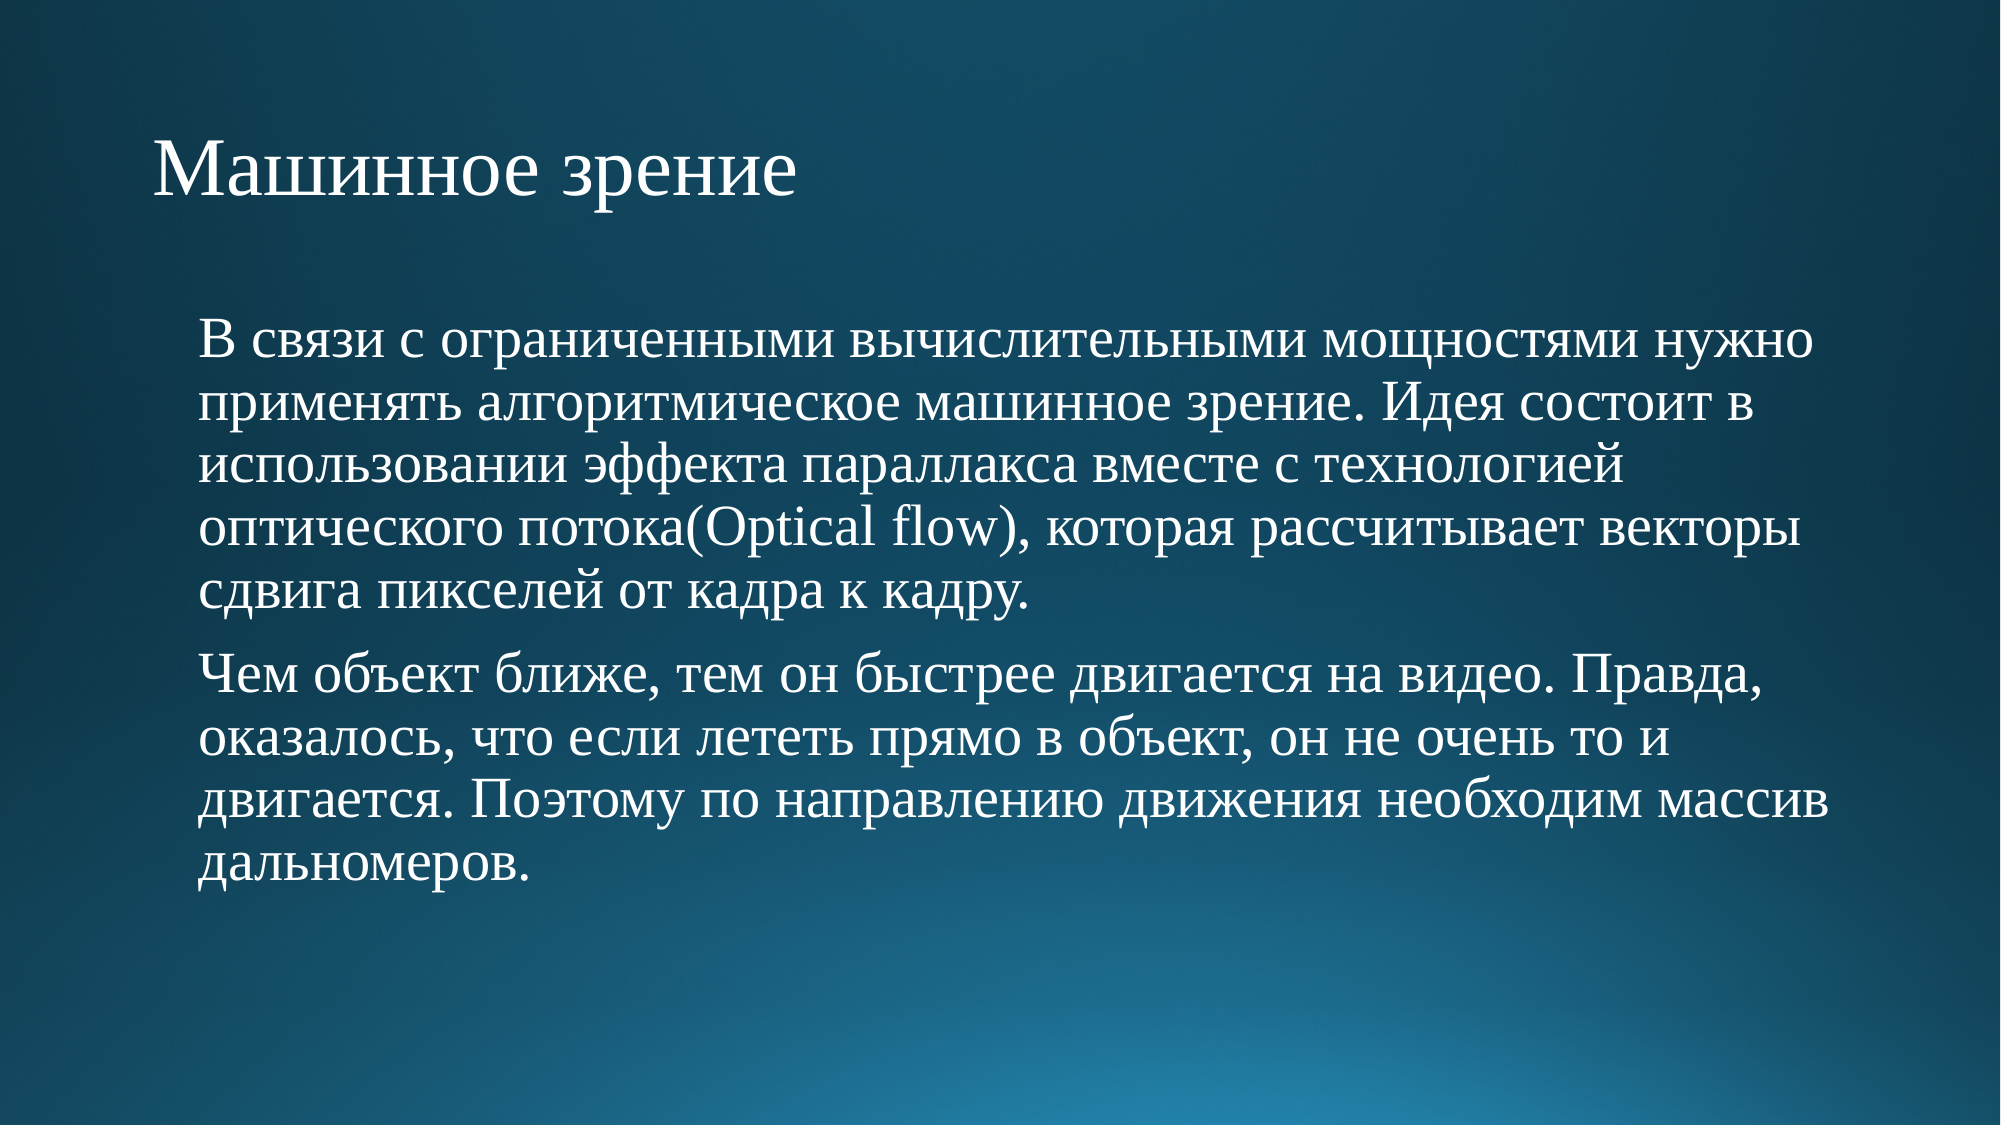

# Машинное зрение
В связи с ограниченными вычислительными мощностями нужно применять алгоритмическое машинное зрение. Идея состоит в использовании эффекта параллакса вместе с технологией оптического потока(Optical flow), которая рассчитывает векторы сдвига пикселей от кадра к кадру.
Чем объект ближе, тем он быстрее двигается на видео. Правда, оказалось, что если лететь прямо в объект, он не очень то и двигается. Поэтому по направлению движения необходим массив дальномеров.